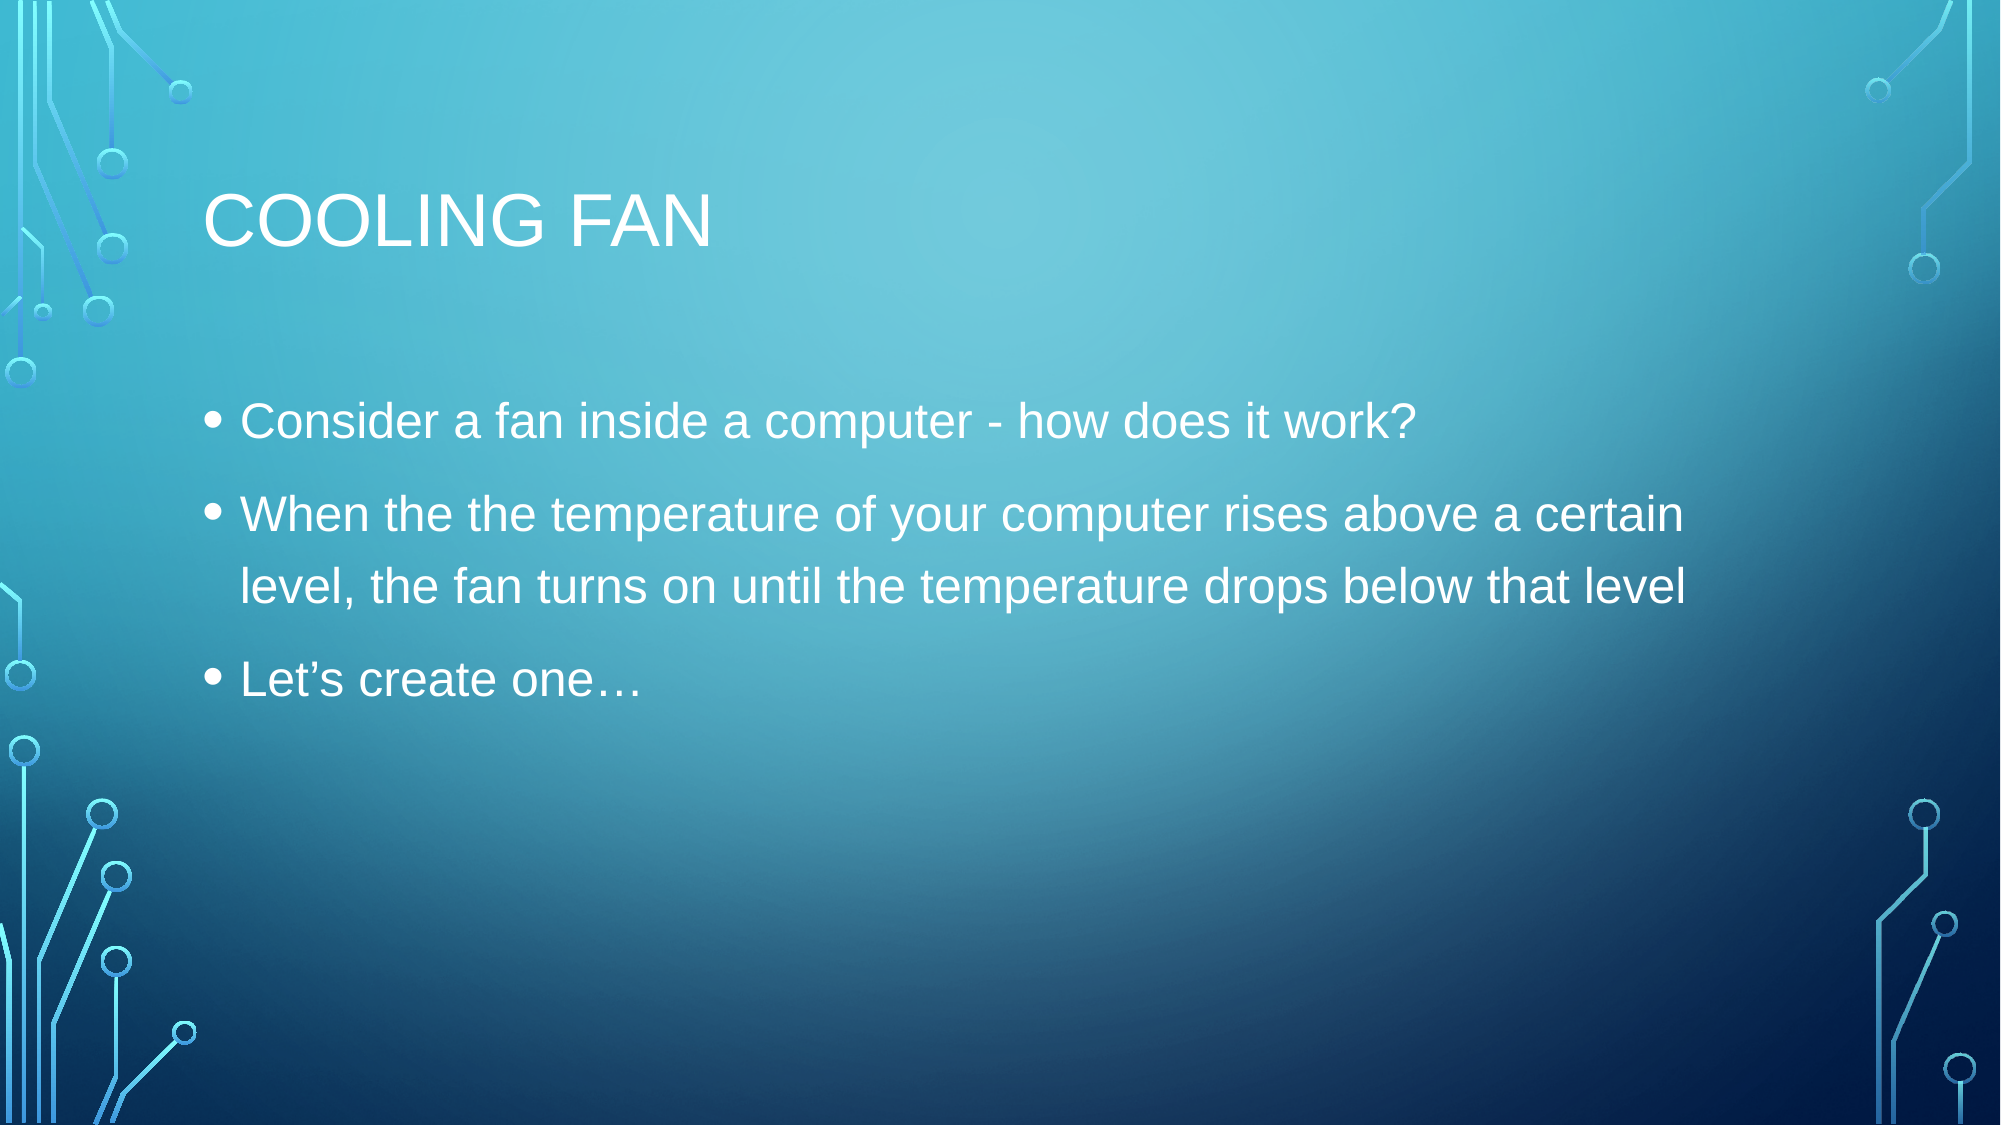

# Cooling fan
Consider a fan inside a computer - how does it work?
When the the temperature of your computer rises above a certain level, the fan turns on until the temperature drops below that level
Let’s create one…